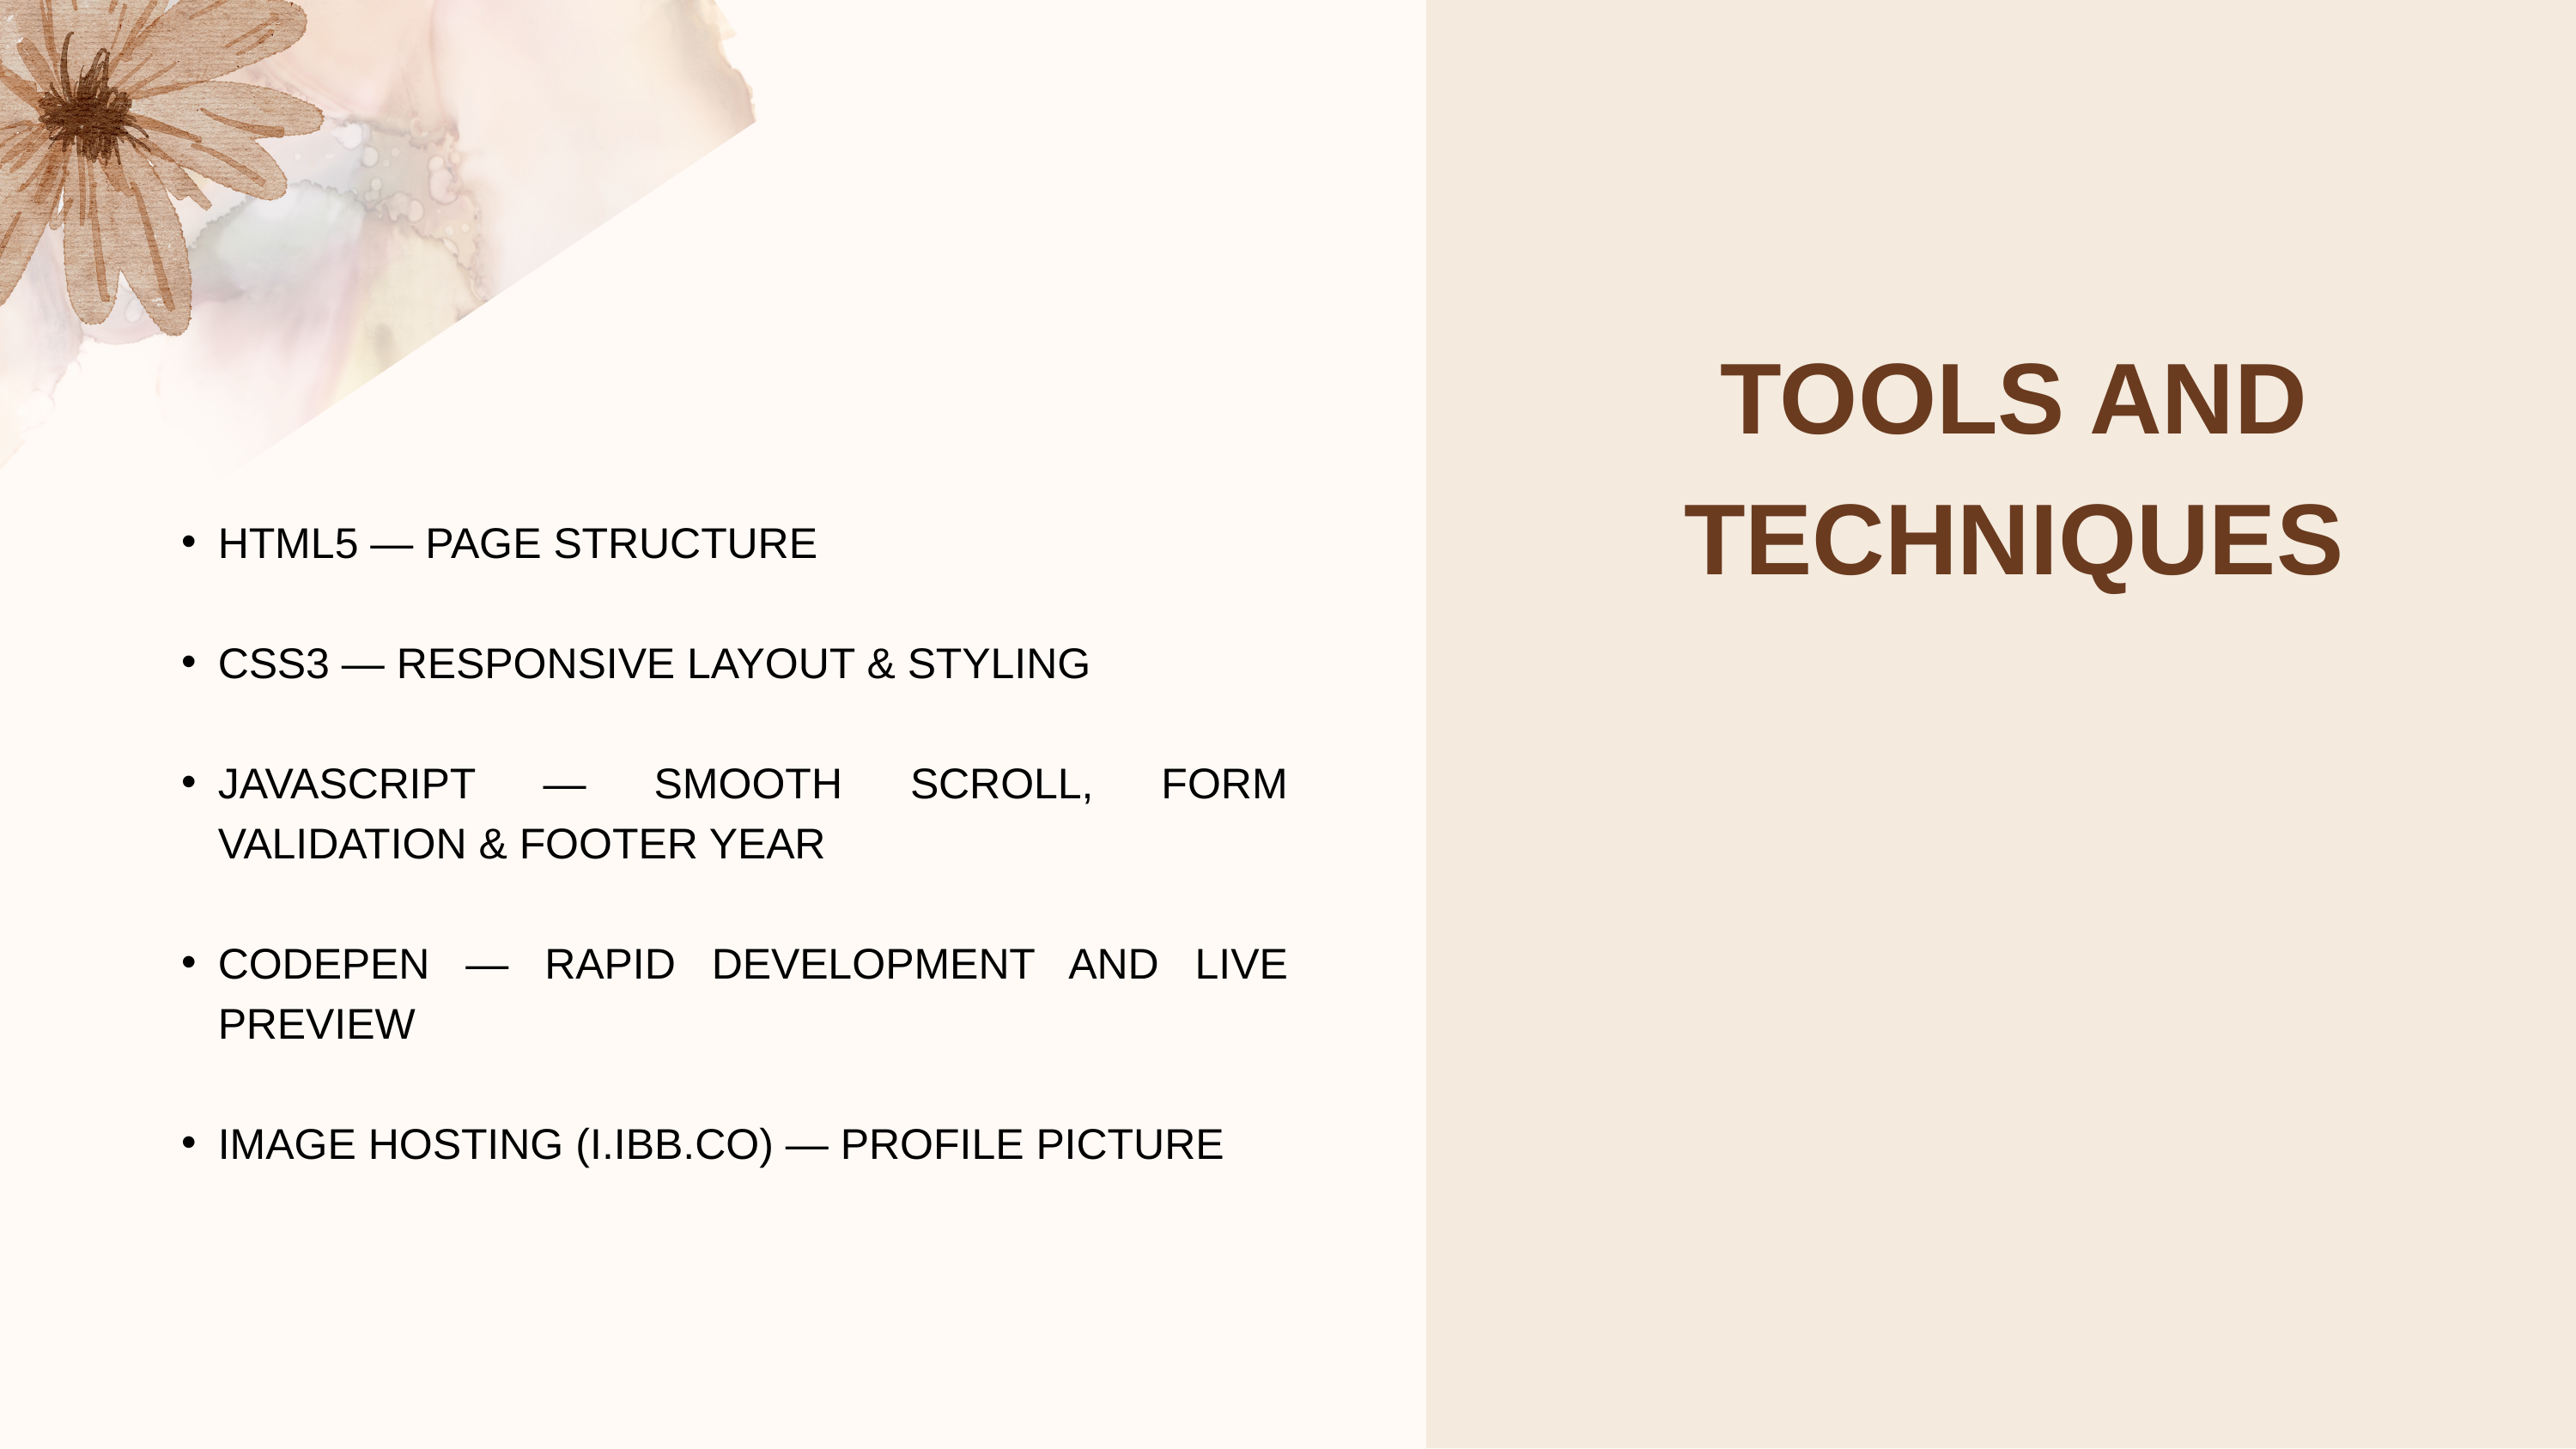

TOOLS AND TECHNIQUES
HTML5 — PAGE STRUCTURE

CSS3 — RESPONSIVE LAYOUT & STYLING

JAVASCRIPT — SMOOTH SCROLL, FORM VALIDATION & FOOTER YEAR

CODEPEN — RAPID DEVELOPMENT AND LIVE PREVIEW

IMAGE HOSTING (I.IBB.CO) — PROFILE PICTURE